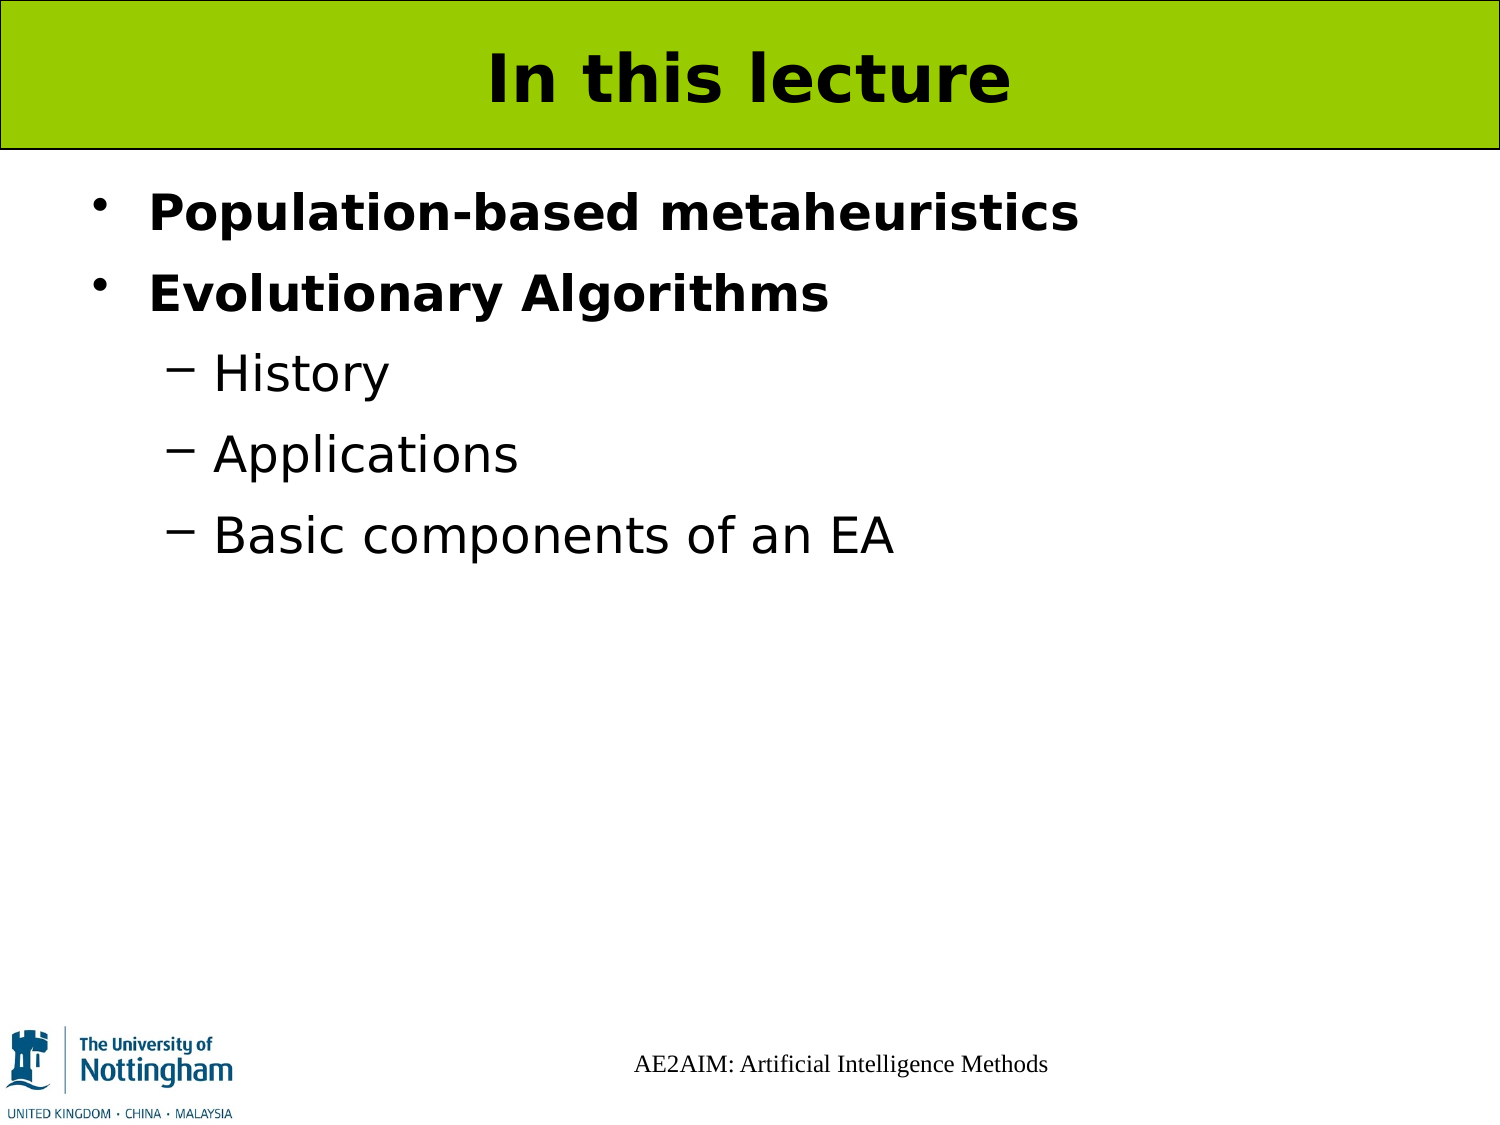

# In this lecture
Population-based metaheuristics
Evolutionary Algorithms
History
Applications
Basic components of an EA
AE2AIM: Artificial Intelligence Methods
3